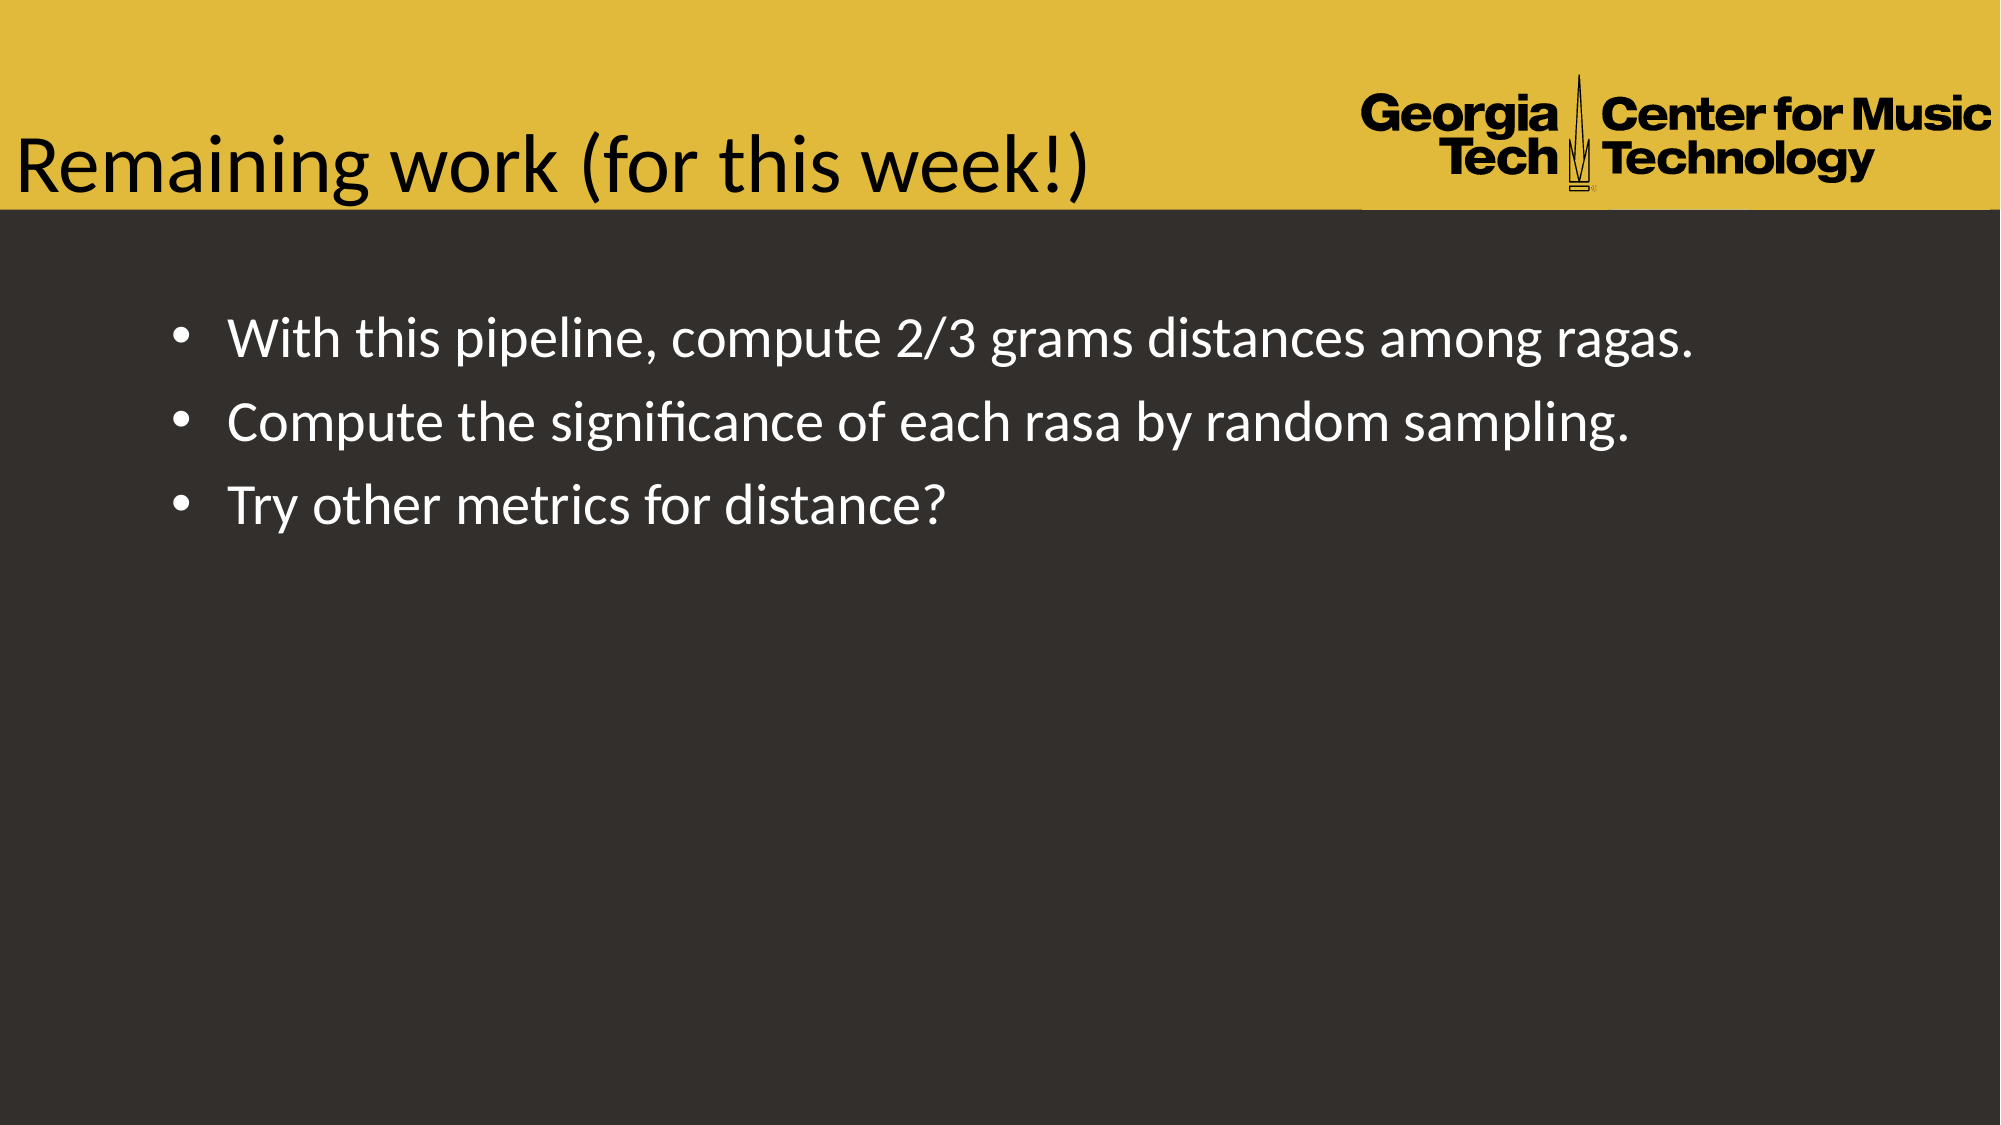

Remaining work (for this week!)
With this pipeline, compute 2/3 grams distances among ragas.
Compute the significance of each rasa by random sampling.
Try other metrics for distance?